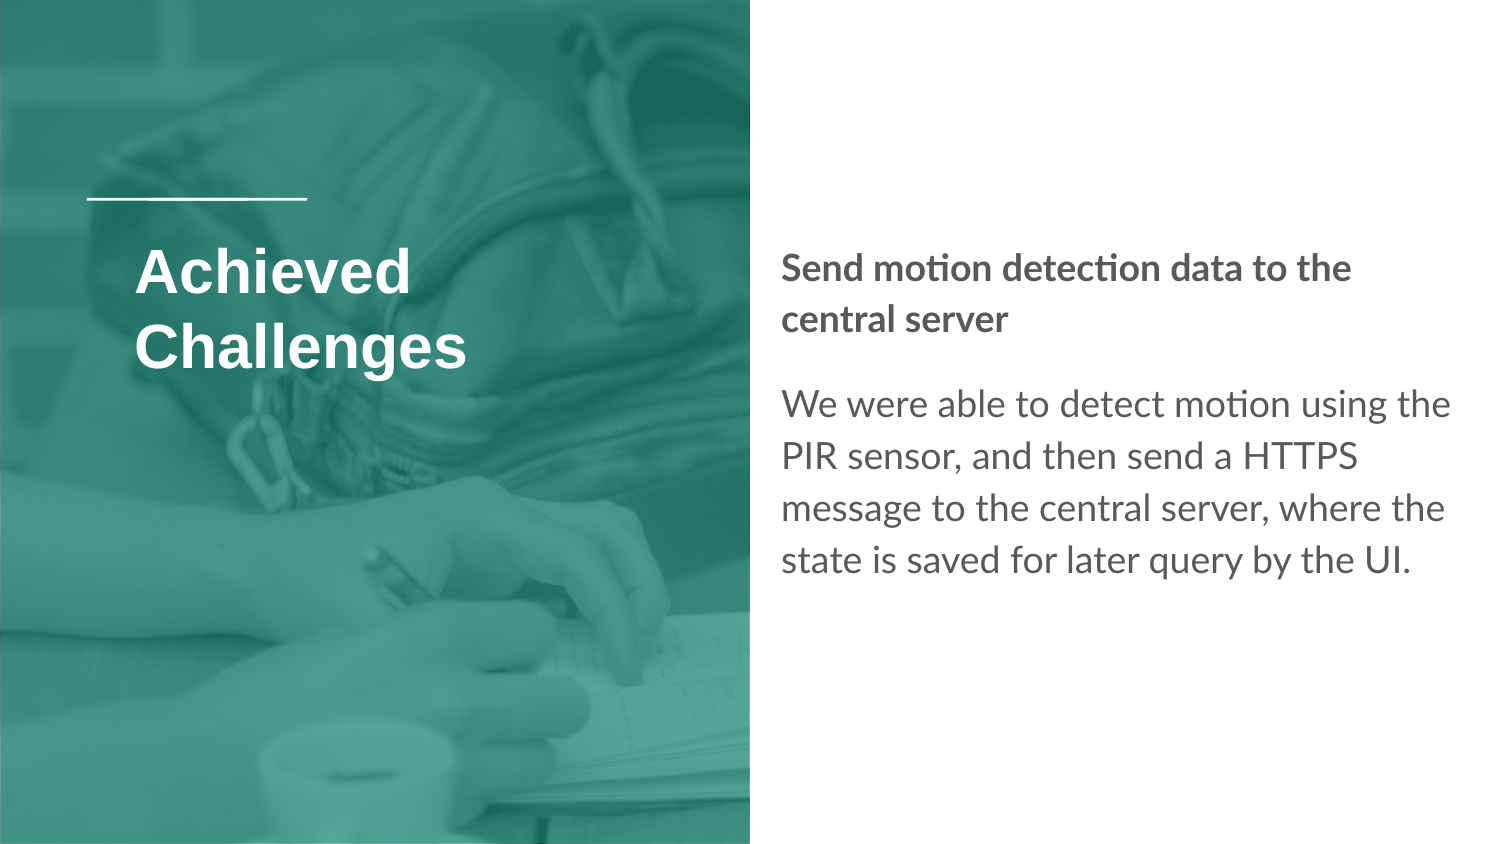

# Achieved Challenges

Send motion detection data to the central server
We were able to detect motion using the PIR sensor, and then send a HTTPS message to the central server, where the state is saved for later query by the UI.